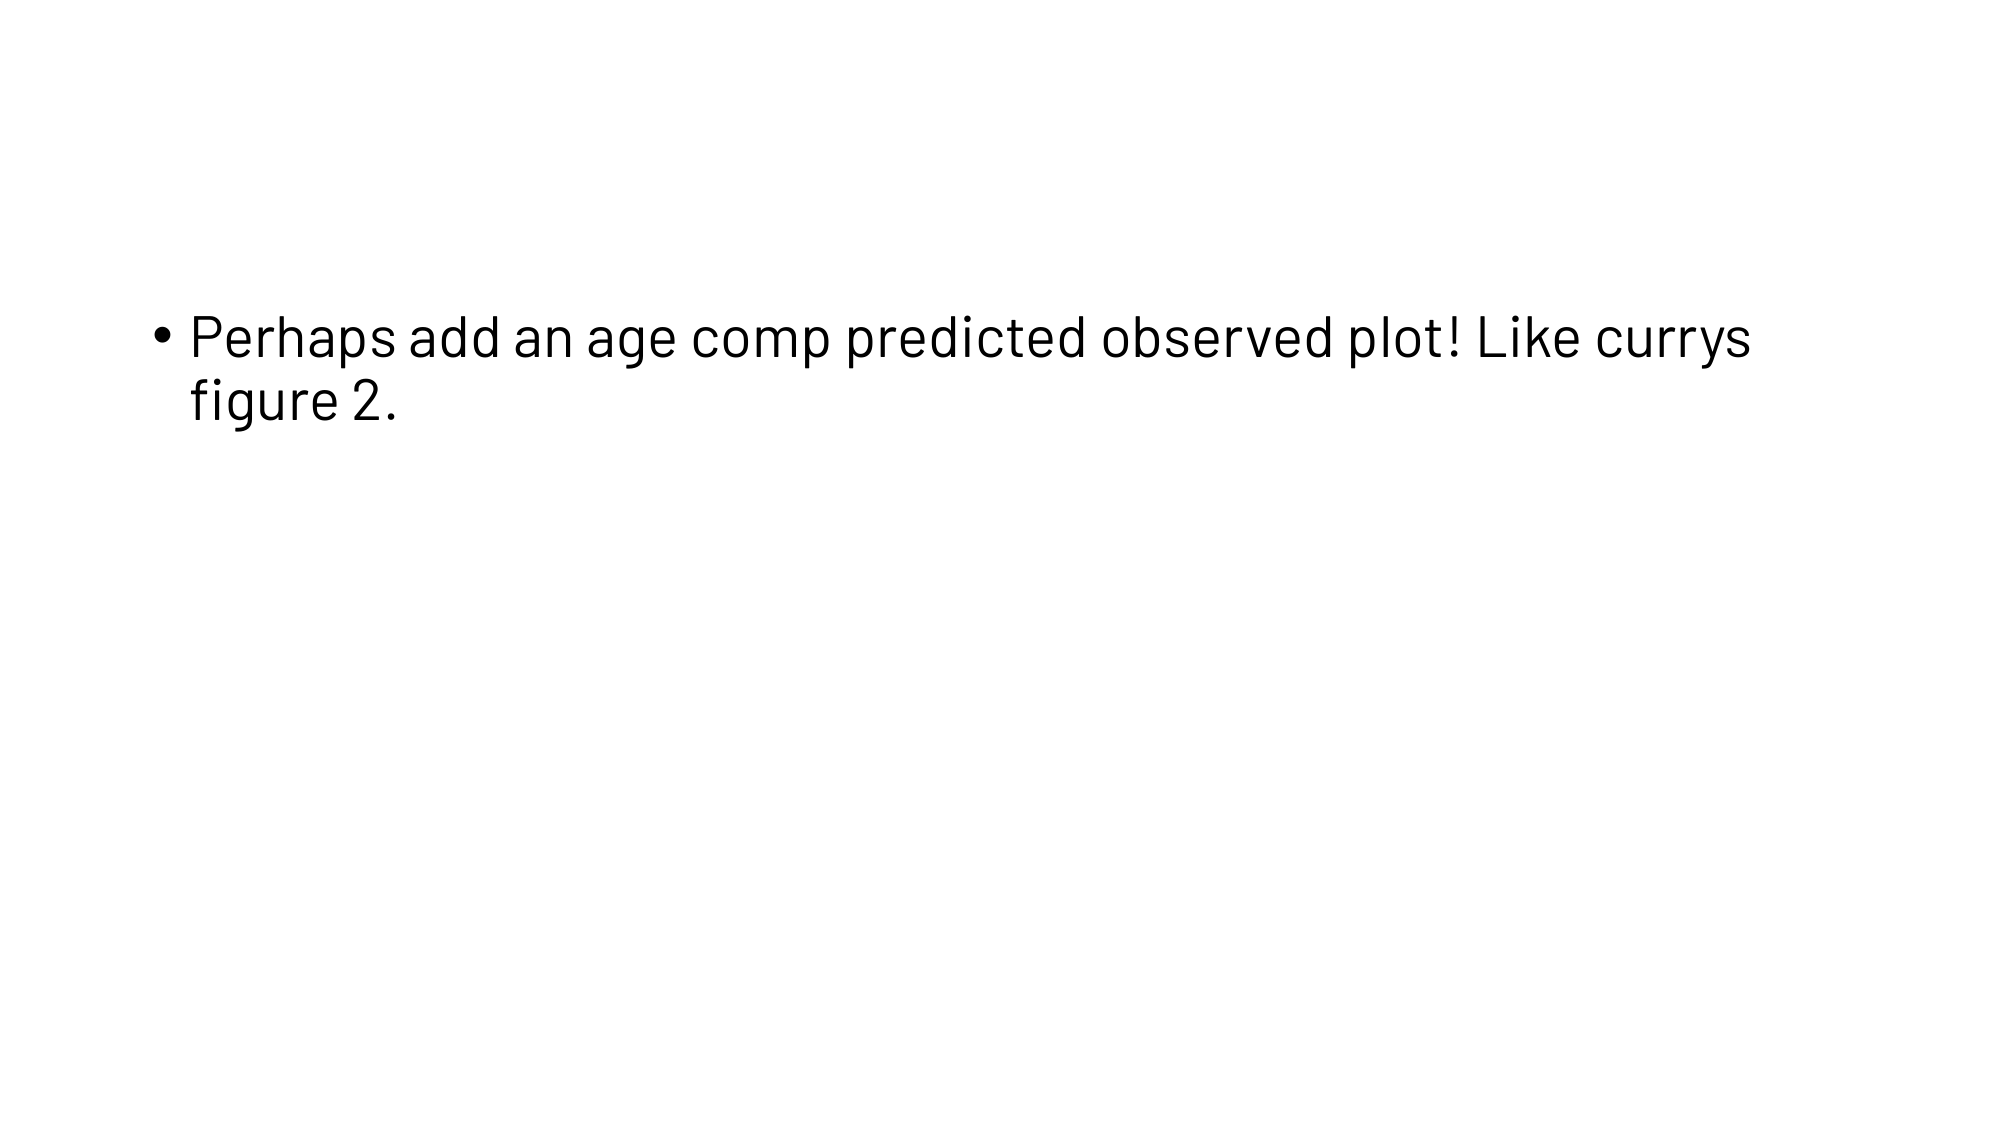

#
Perhaps add an age comp predicted observed plot! Like currys figure 2.